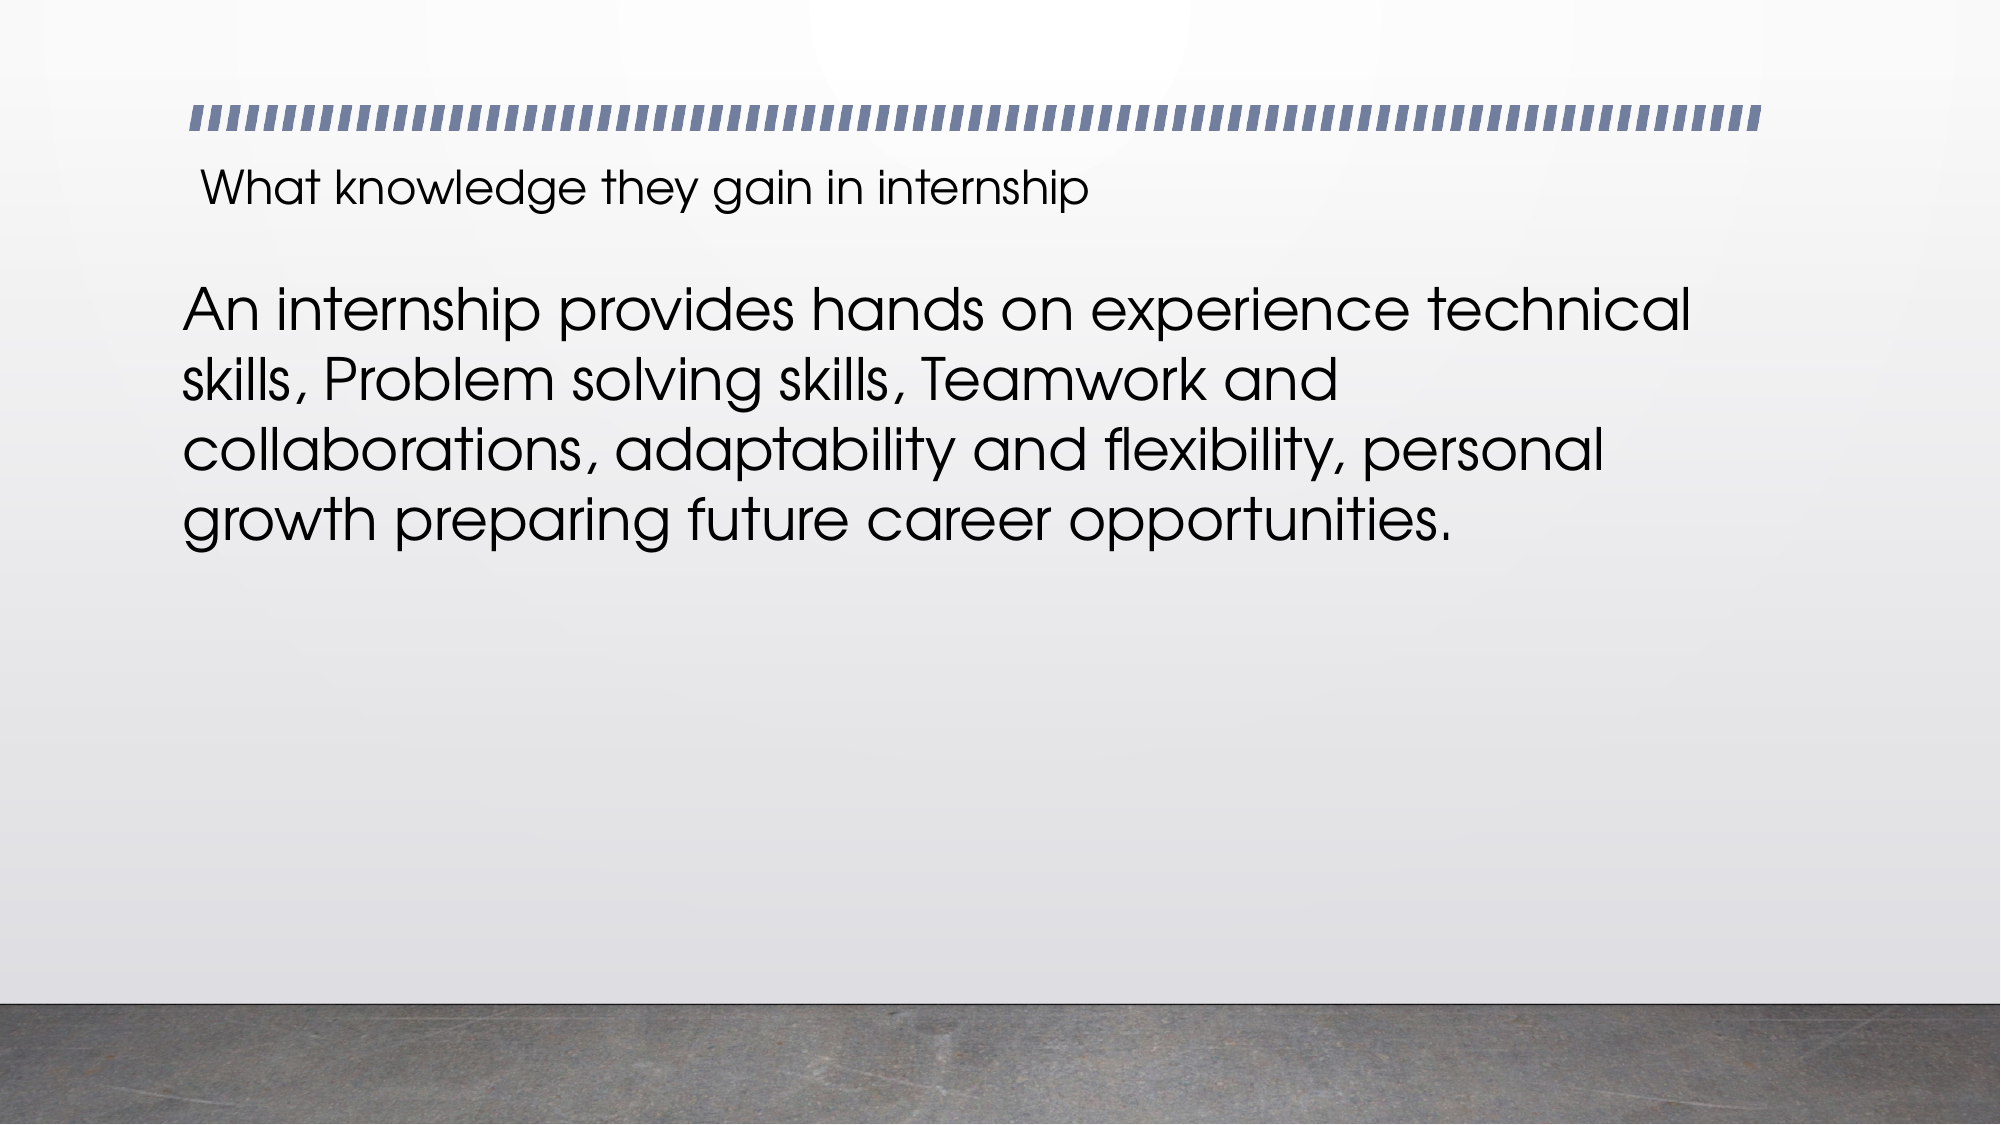

# What knowledge they gain in internship
An internship provides hands on experience technical skills, Problem solving skills, Teamwork and collaborations, adaptability and flexibility, personal growth preparing future career opportunities.